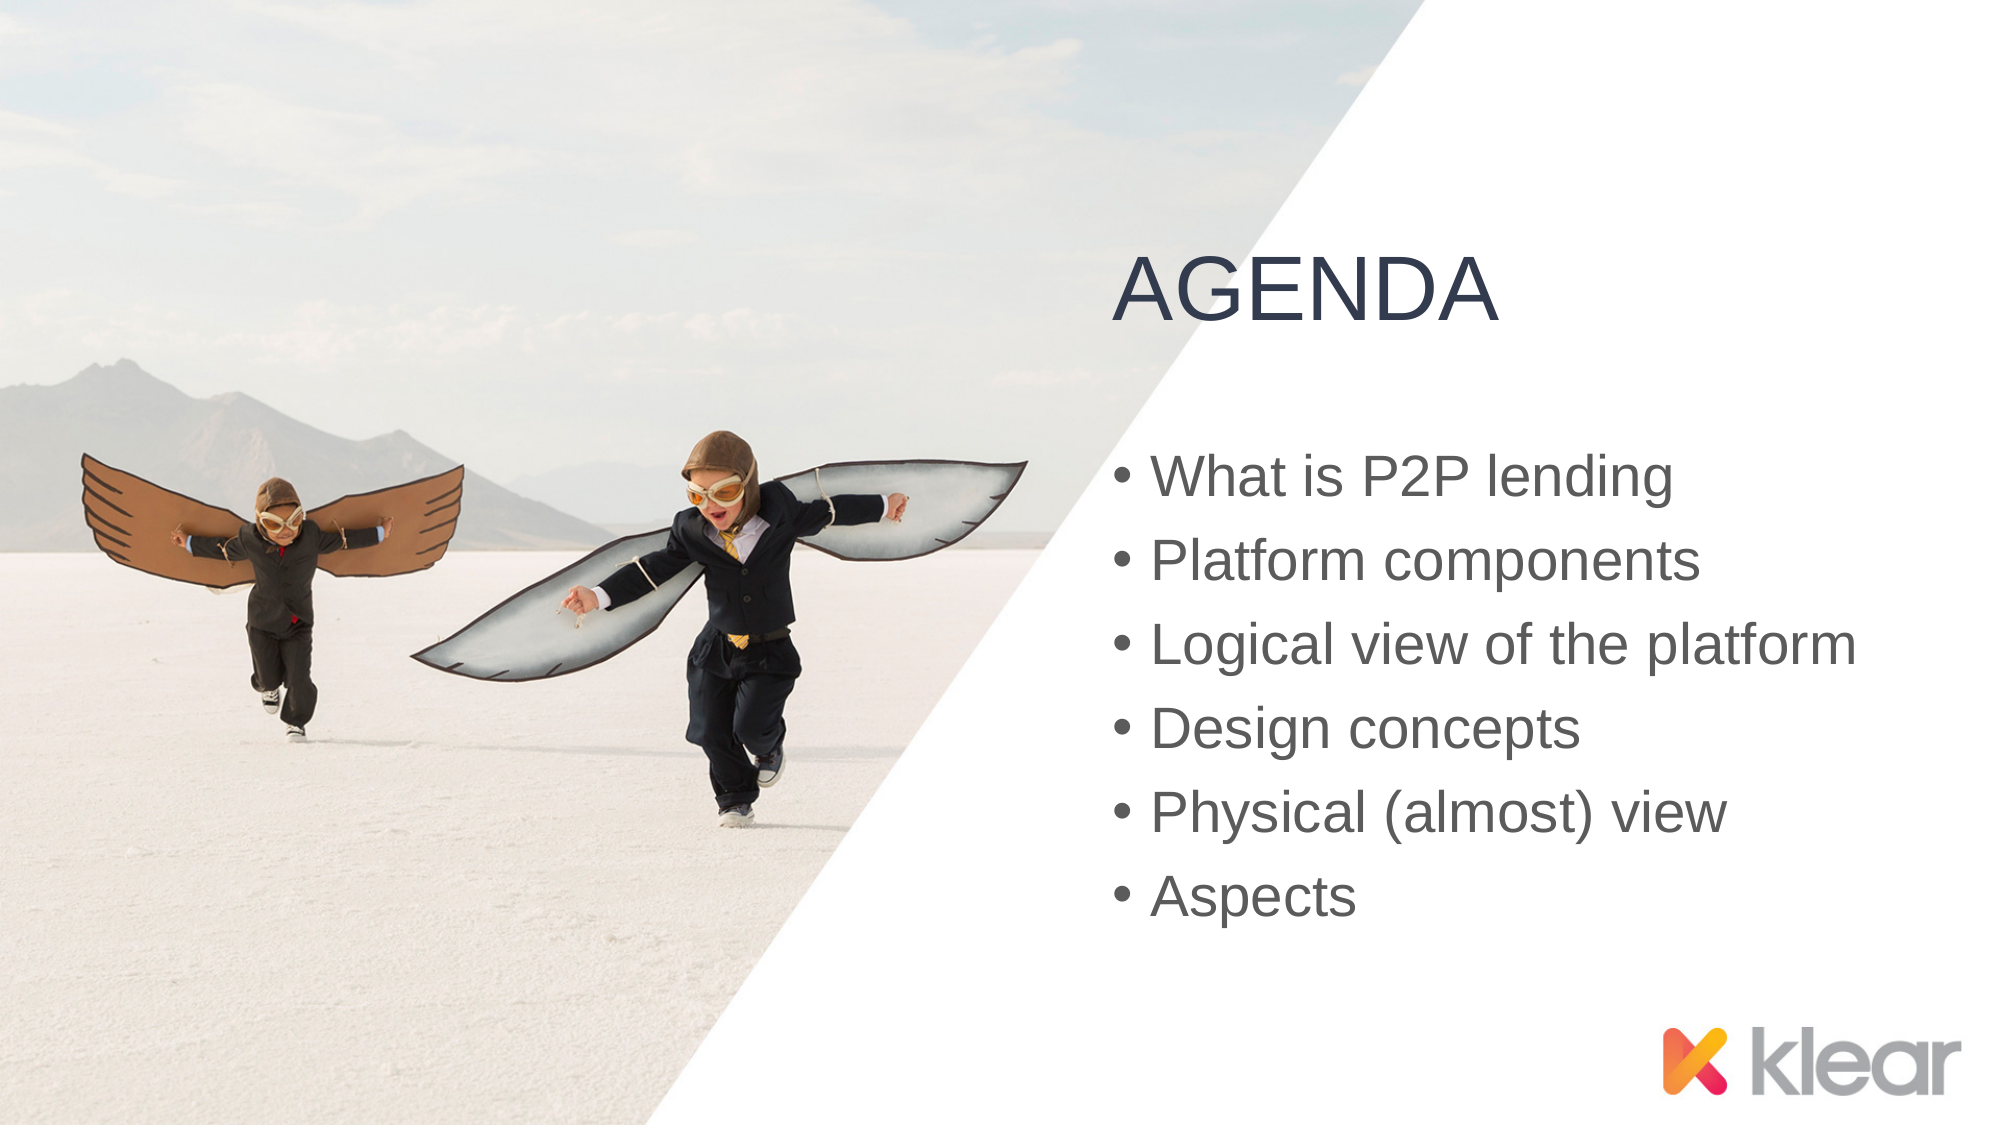

# AGENDA
What is P2P lending
Platform components
Logical view of the platform
Design concepts
Physical (almost) view
Aspects